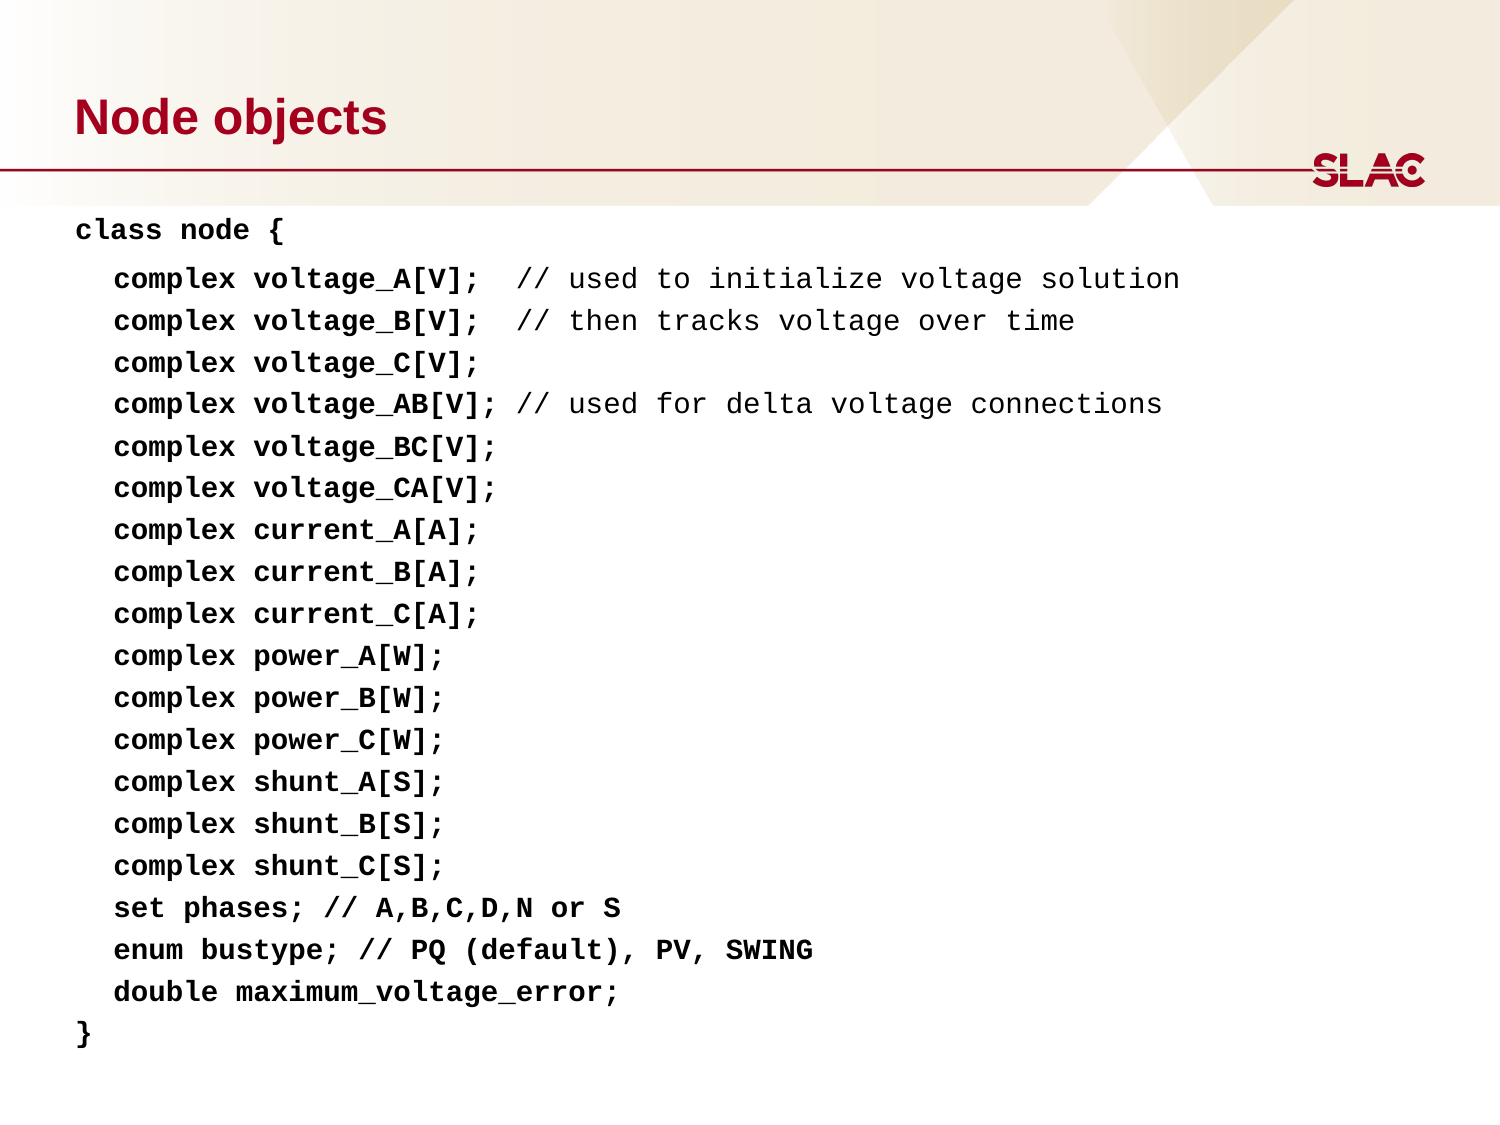

# Node objects
class node {
complex voltage_A[V];  // used to initialize voltage solution
complex voltage_B[V];  // then tracks voltage over time
complex voltage_C[V];
complex voltage_AB[V]; // used for delta voltage connections
complex voltage_BC[V];
complex voltage_CA[V];
complex current_A[A];
complex current_B[A];
complex current_C[A];
complex power_A[W];
complex power_B[W];
complex power_C[W];
complex shunt_A[S];
complex shunt_B[S];
complex shunt_C[S];
set phases; // A,B,C,D,N or S
enum bustype; // PQ (default), PV, SWING
double maximum_voltage_error;
}